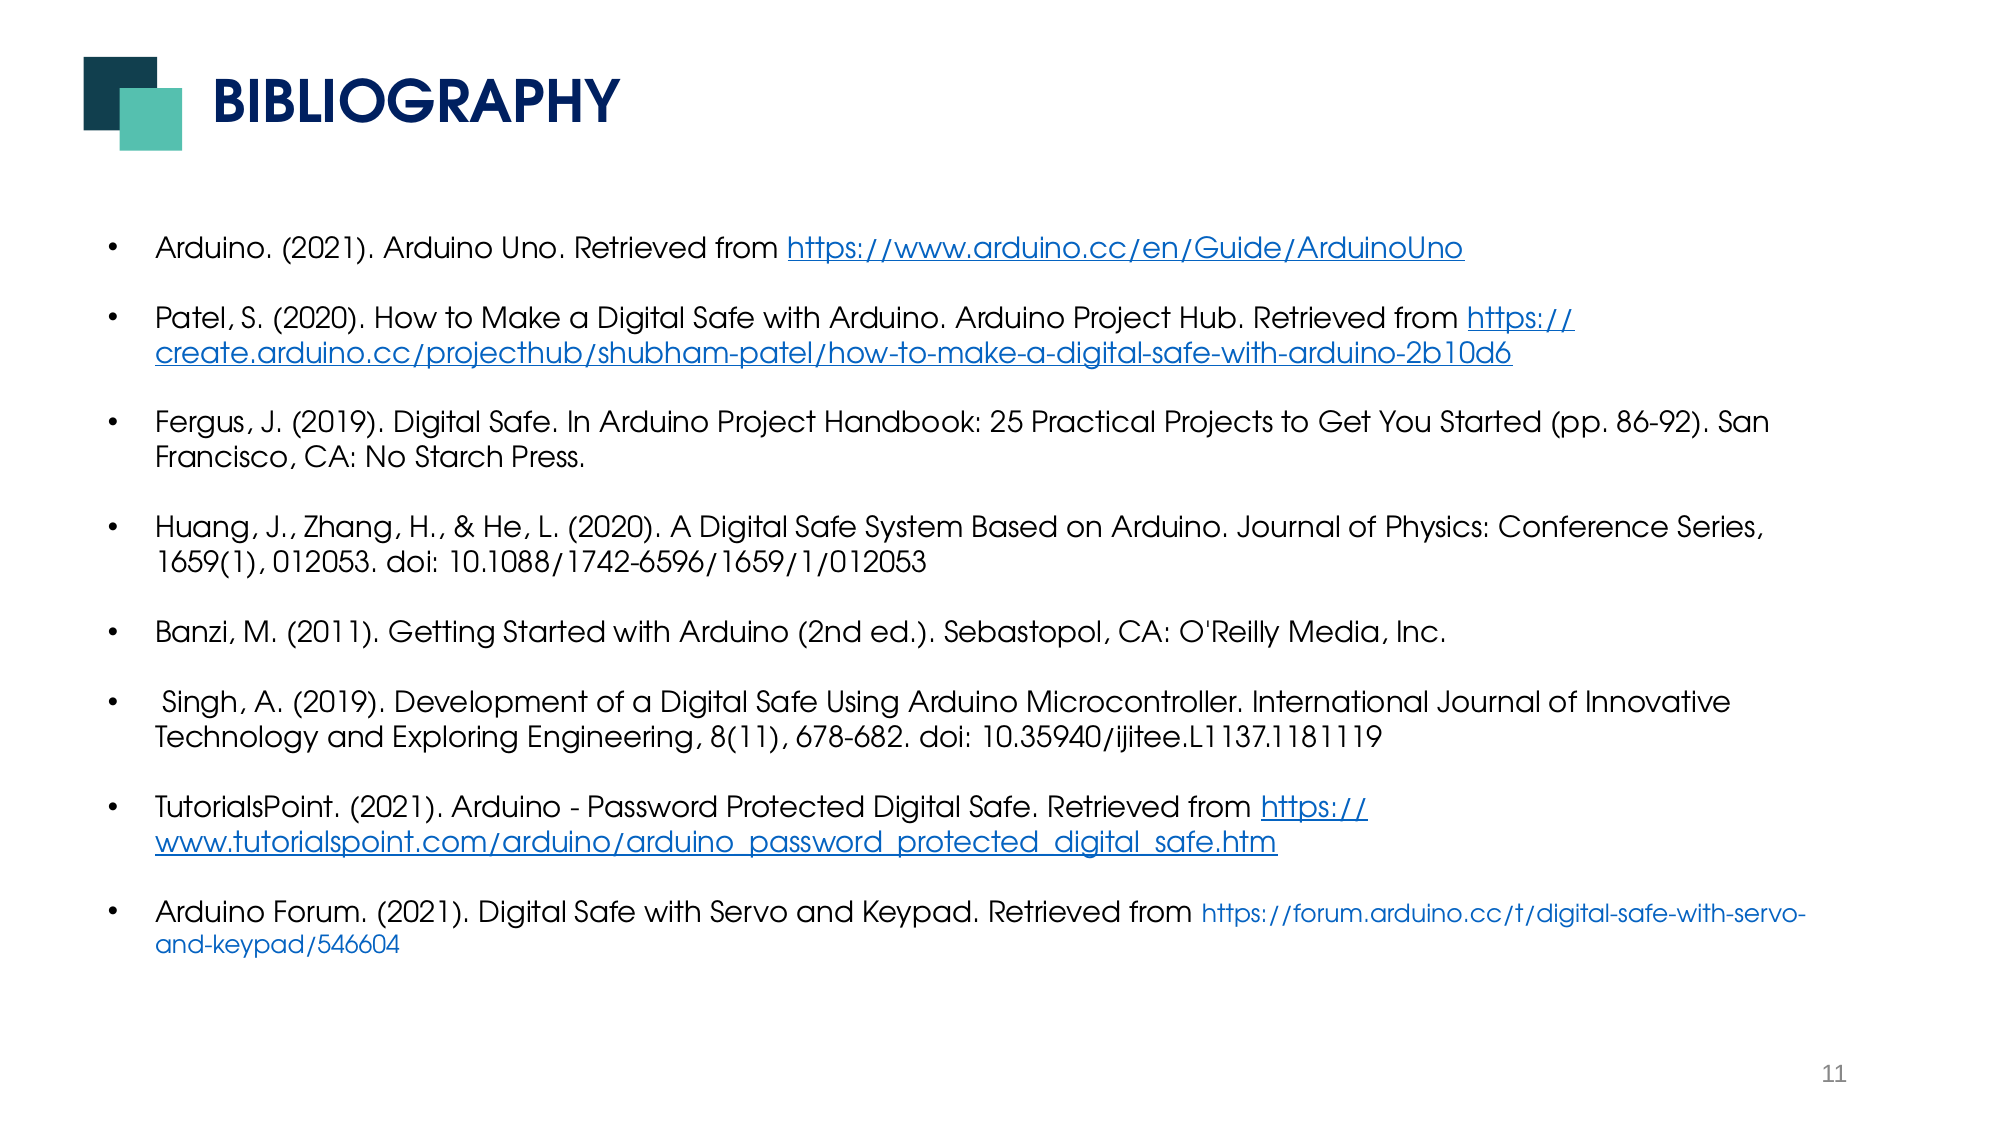

BIBLIOGRAPHY

Arduino. (2021). Arduino Uno. Retrieved from https://www.arduino.cc/en/Guide/ArduinoUno

Patel, S. (2020). How to Make a Digital Safe with Arduino. Arduino Project Hub. Retrieved from https://create.arduino.cc/projecthub/shubham-patel/how-to-make-a-digital-safe-with-arduino-2b10d6

Fergus, J. (2019). Digital Safe. In Arduino Project Handbook: 25 Practical Projects to Get You Started (pp. 86-92). San Francisco, CA: No Starch Press.

Huang, J., Zhang, H., & He, L. (2020). A Digital Safe System Based on Arduino. Journal of Physics: Conference Series, 1659(1), 012053. doi: 10.1088/1742-6596/1659/1/012053

Banzi, M. (2011). Getting Started with Arduino (2nd ed.). Sebastopol, CA: O'Reilly Media, Inc.

 Singh, A. (2019). Development of a Digital Safe Using Arduino Microcontroller. International Journal of Innovative Technology and Exploring Engineering, 8(11), 678-682. doi: 10.35940/ijitee.L1137.1181119

TutorialsPoint. (2021). Arduino - Password Protected Digital Safe. Retrieved from https://www.tutorialspoint.com/arduino/arduino_password_protected_digital_safe.htm

Arduino Forum. (2021). Digital Safe with Servo and Keypad. Retrieved from https://forum.arduino.cc/t/digital-safe-with-servo-and-keypad/546604

11